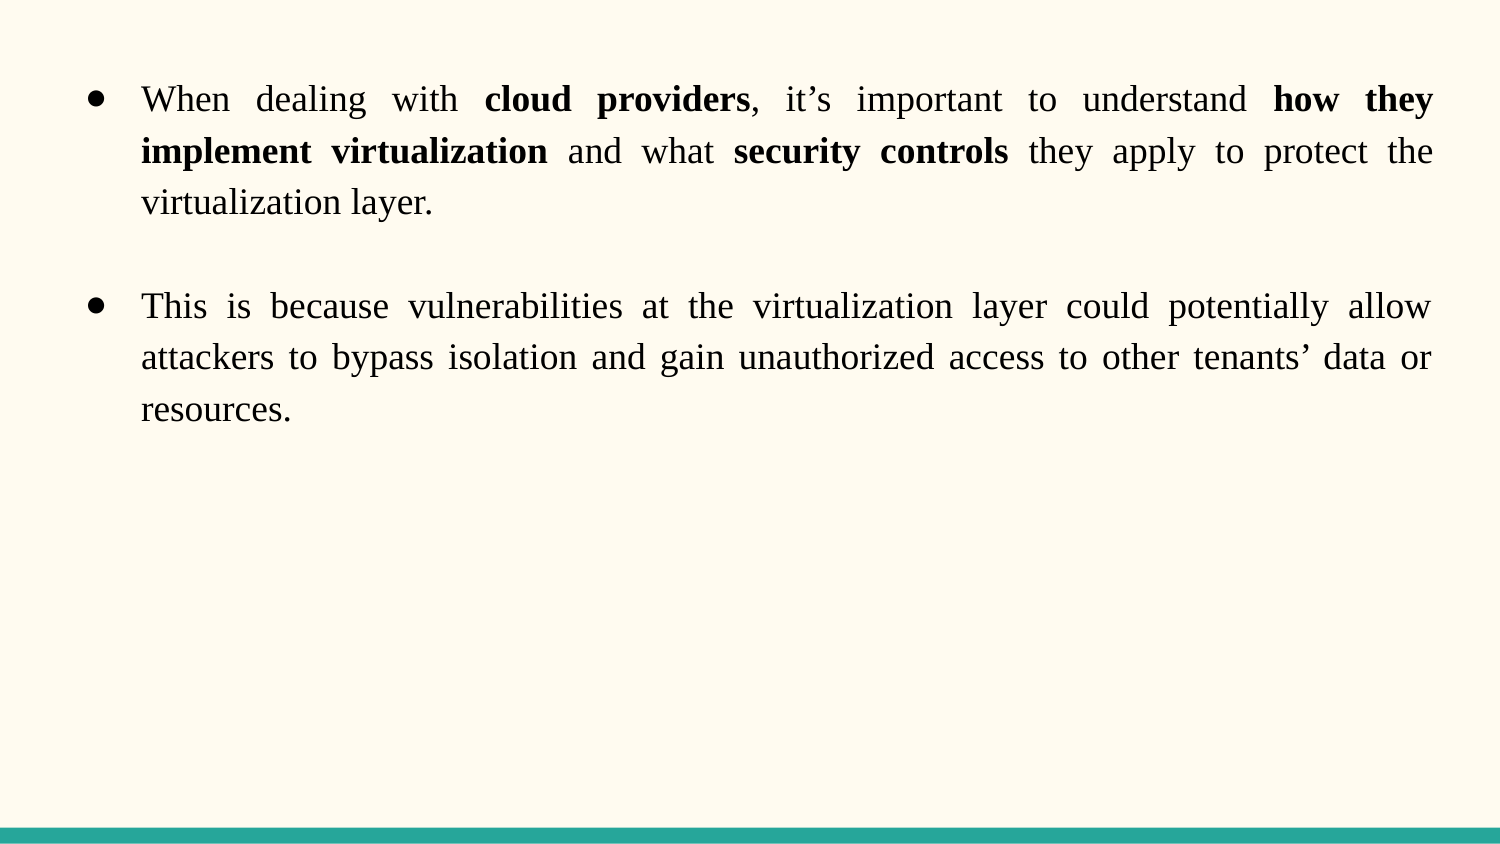

When dealing with cloud providers, it’s important to understand how they implement virtualization and what security controls they apply to protect the virtualization layer.

This is because vulnerabilities at the virtualization layer could potentially allow attackers to bypass isolation and gain unauthorized access to other tenants’ data or resources.